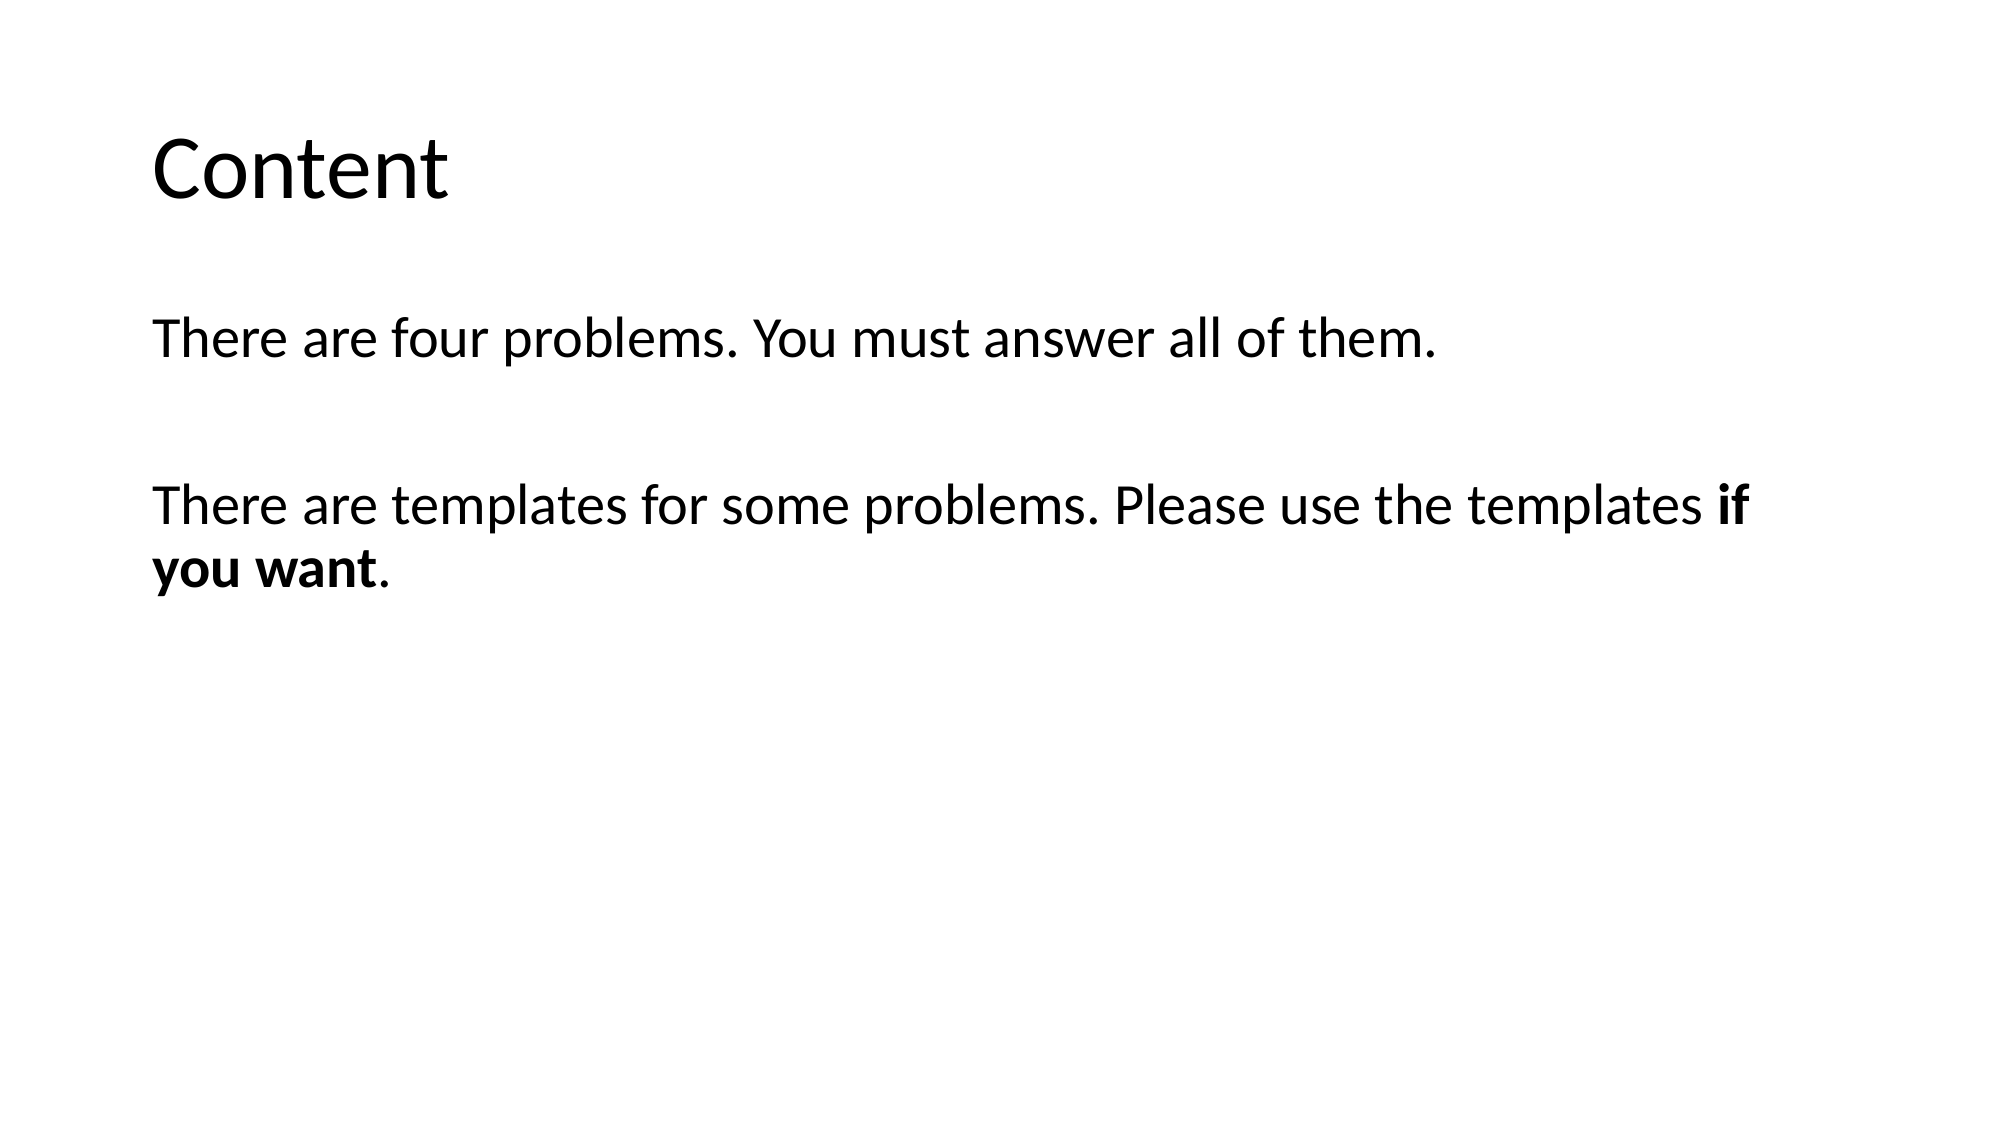

# Content
There are four problems. You must answer all of them.

There are templates for some problems. Please use the templates if you want.